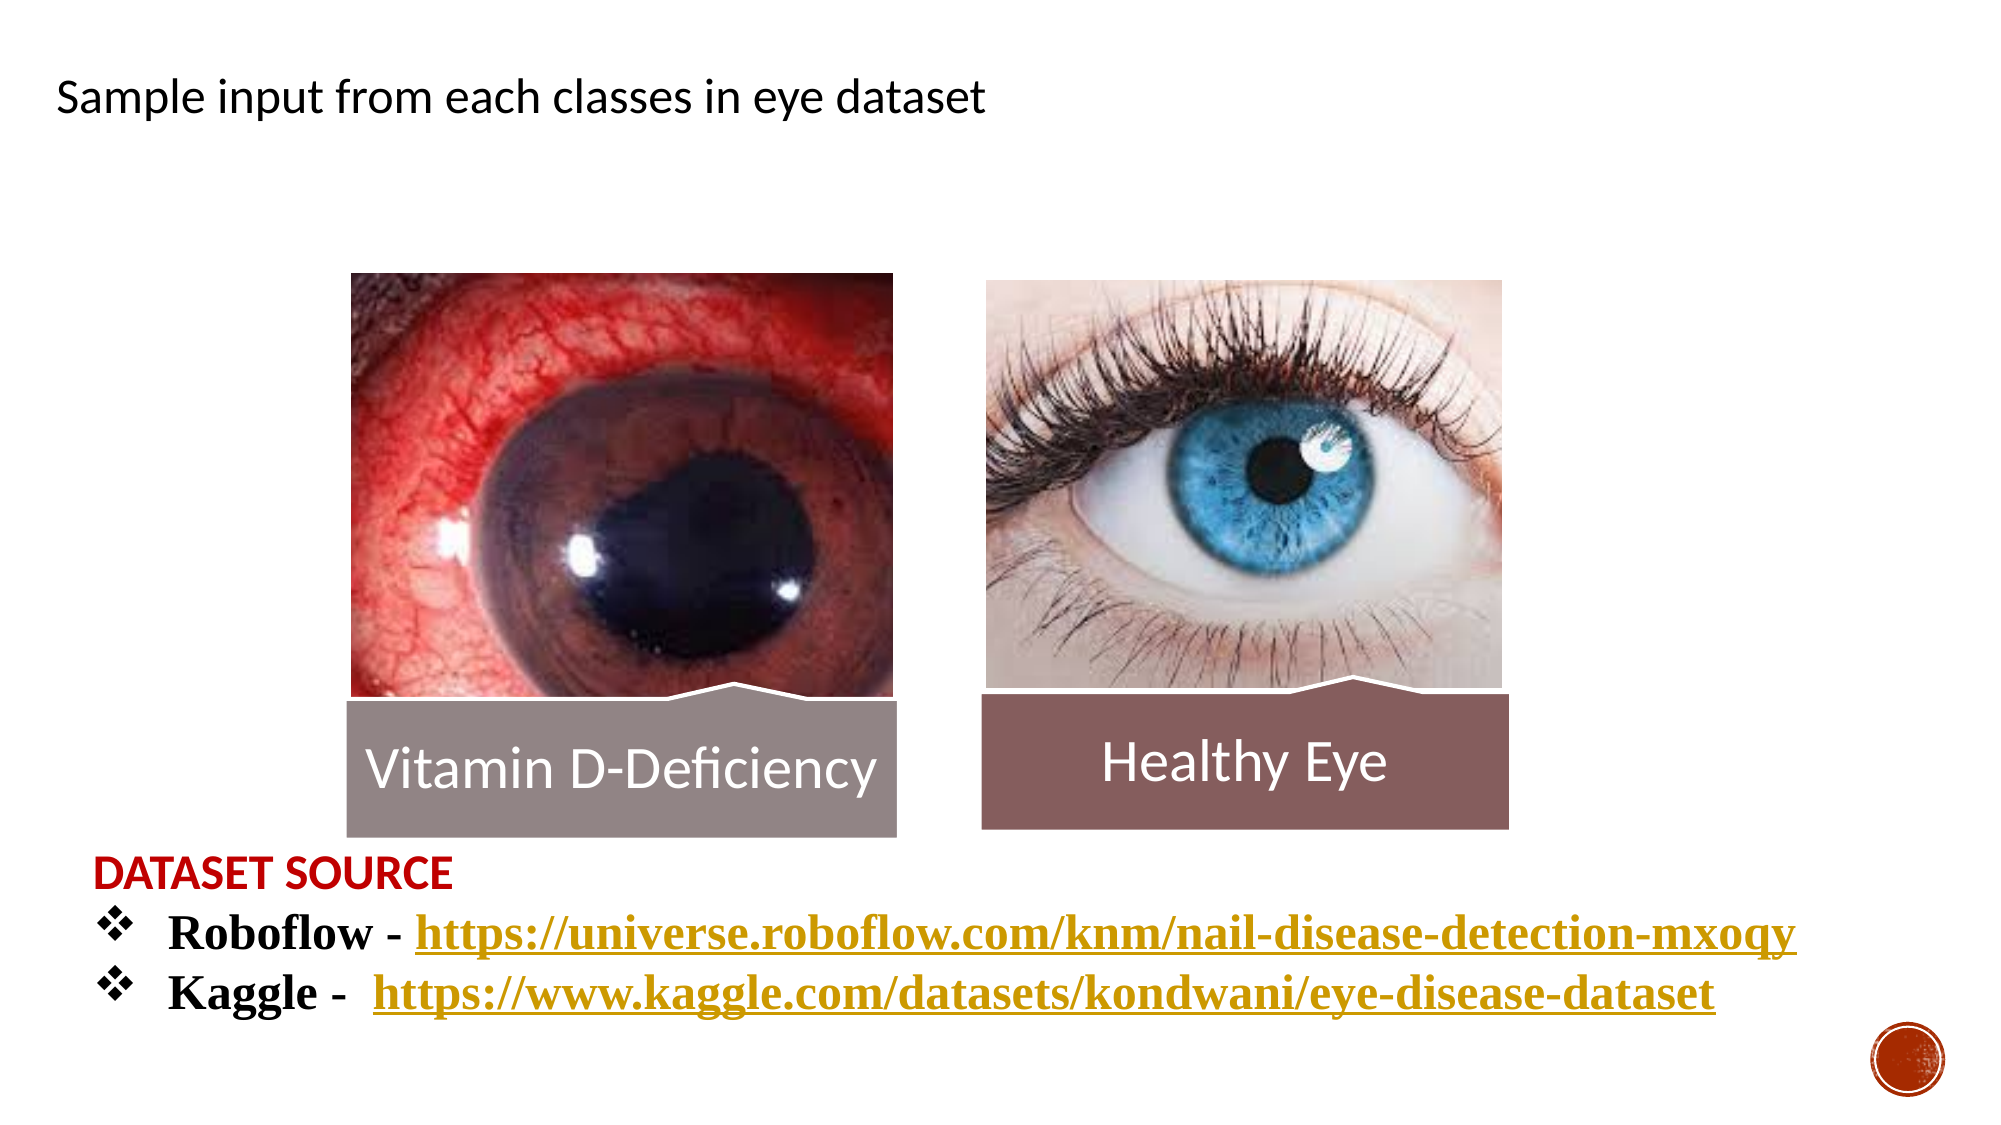

Sample input from each classes in eye dataset

Vitamin D-Deficiency
Healthy Eye
DATASET SOURCE
Roboflow - https://universe.roboflow.com/knm/nail-disease-detection-mxoqy
Kaggle -  https://www.kaggle.com/datasets/kondwani/eye-disease-dataset